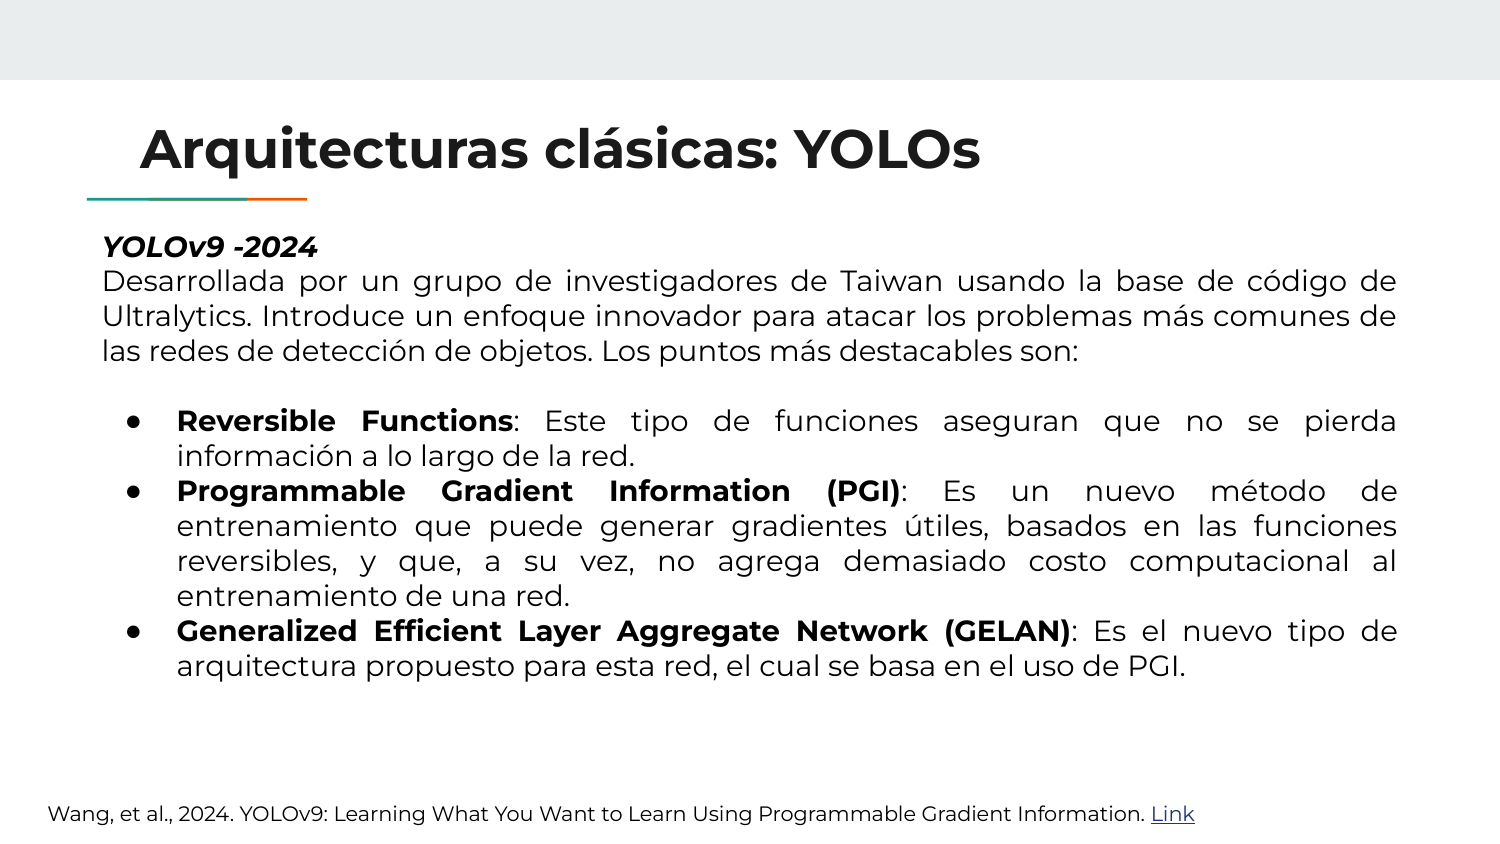

# Arquitecturas clásicas: YOLOs
YOLOv9 -2024
Desarrollada por un grupo de investigadores de Taiwan usando la base de código de Ultralytics. Introduce un enfoque innovador para atacar los problemas más comunes de las redes de detección de objetos. Los puntos más destacables son:

Reversible Functions: Este tipo de funciones aseguran que no se pierda información a lo largo de la red.
Programmable Gradient Information (PGI): Es un nuevo método de entrenamiento que puede generar gradientes útiles, basados en las funciones reversibles, y que, a su vez, no agrega demasiado costo computacional al entrenamiento de una red.
Generalized Efficient Layer Aggregate Network (GELAN): Es el nuevo tipo de arquitectura propuesto para esta red, el cual se basa en el uso de PGI.

Wang, et al., 2024. YOLOv9: Learning What You Want to Learn Using Programmable Gradient Information. Link